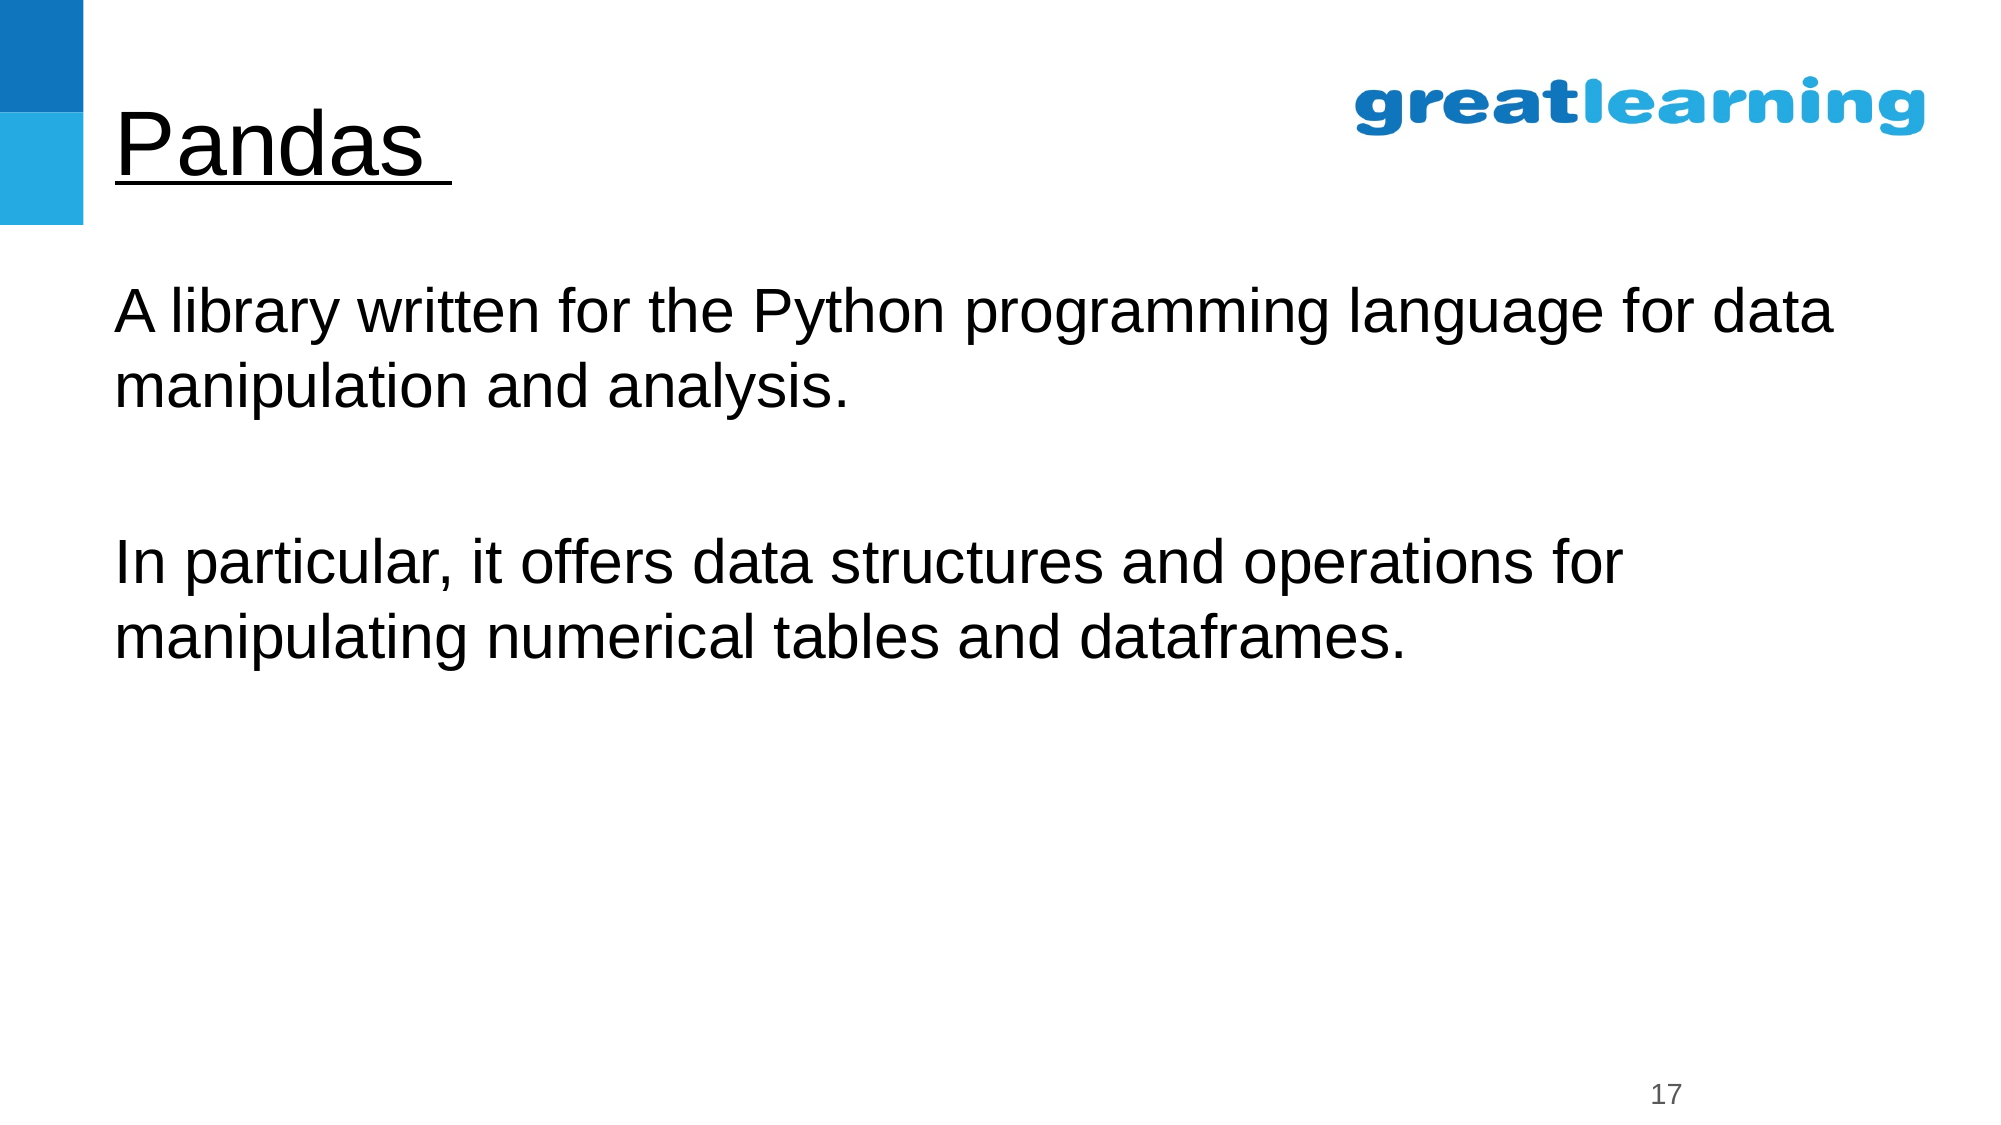

# Pandas
A library written for the Python programming language for data manipulation and analysis.

In particular, it offers data structures and operations for manipulating numerical tables and dataframes.
17